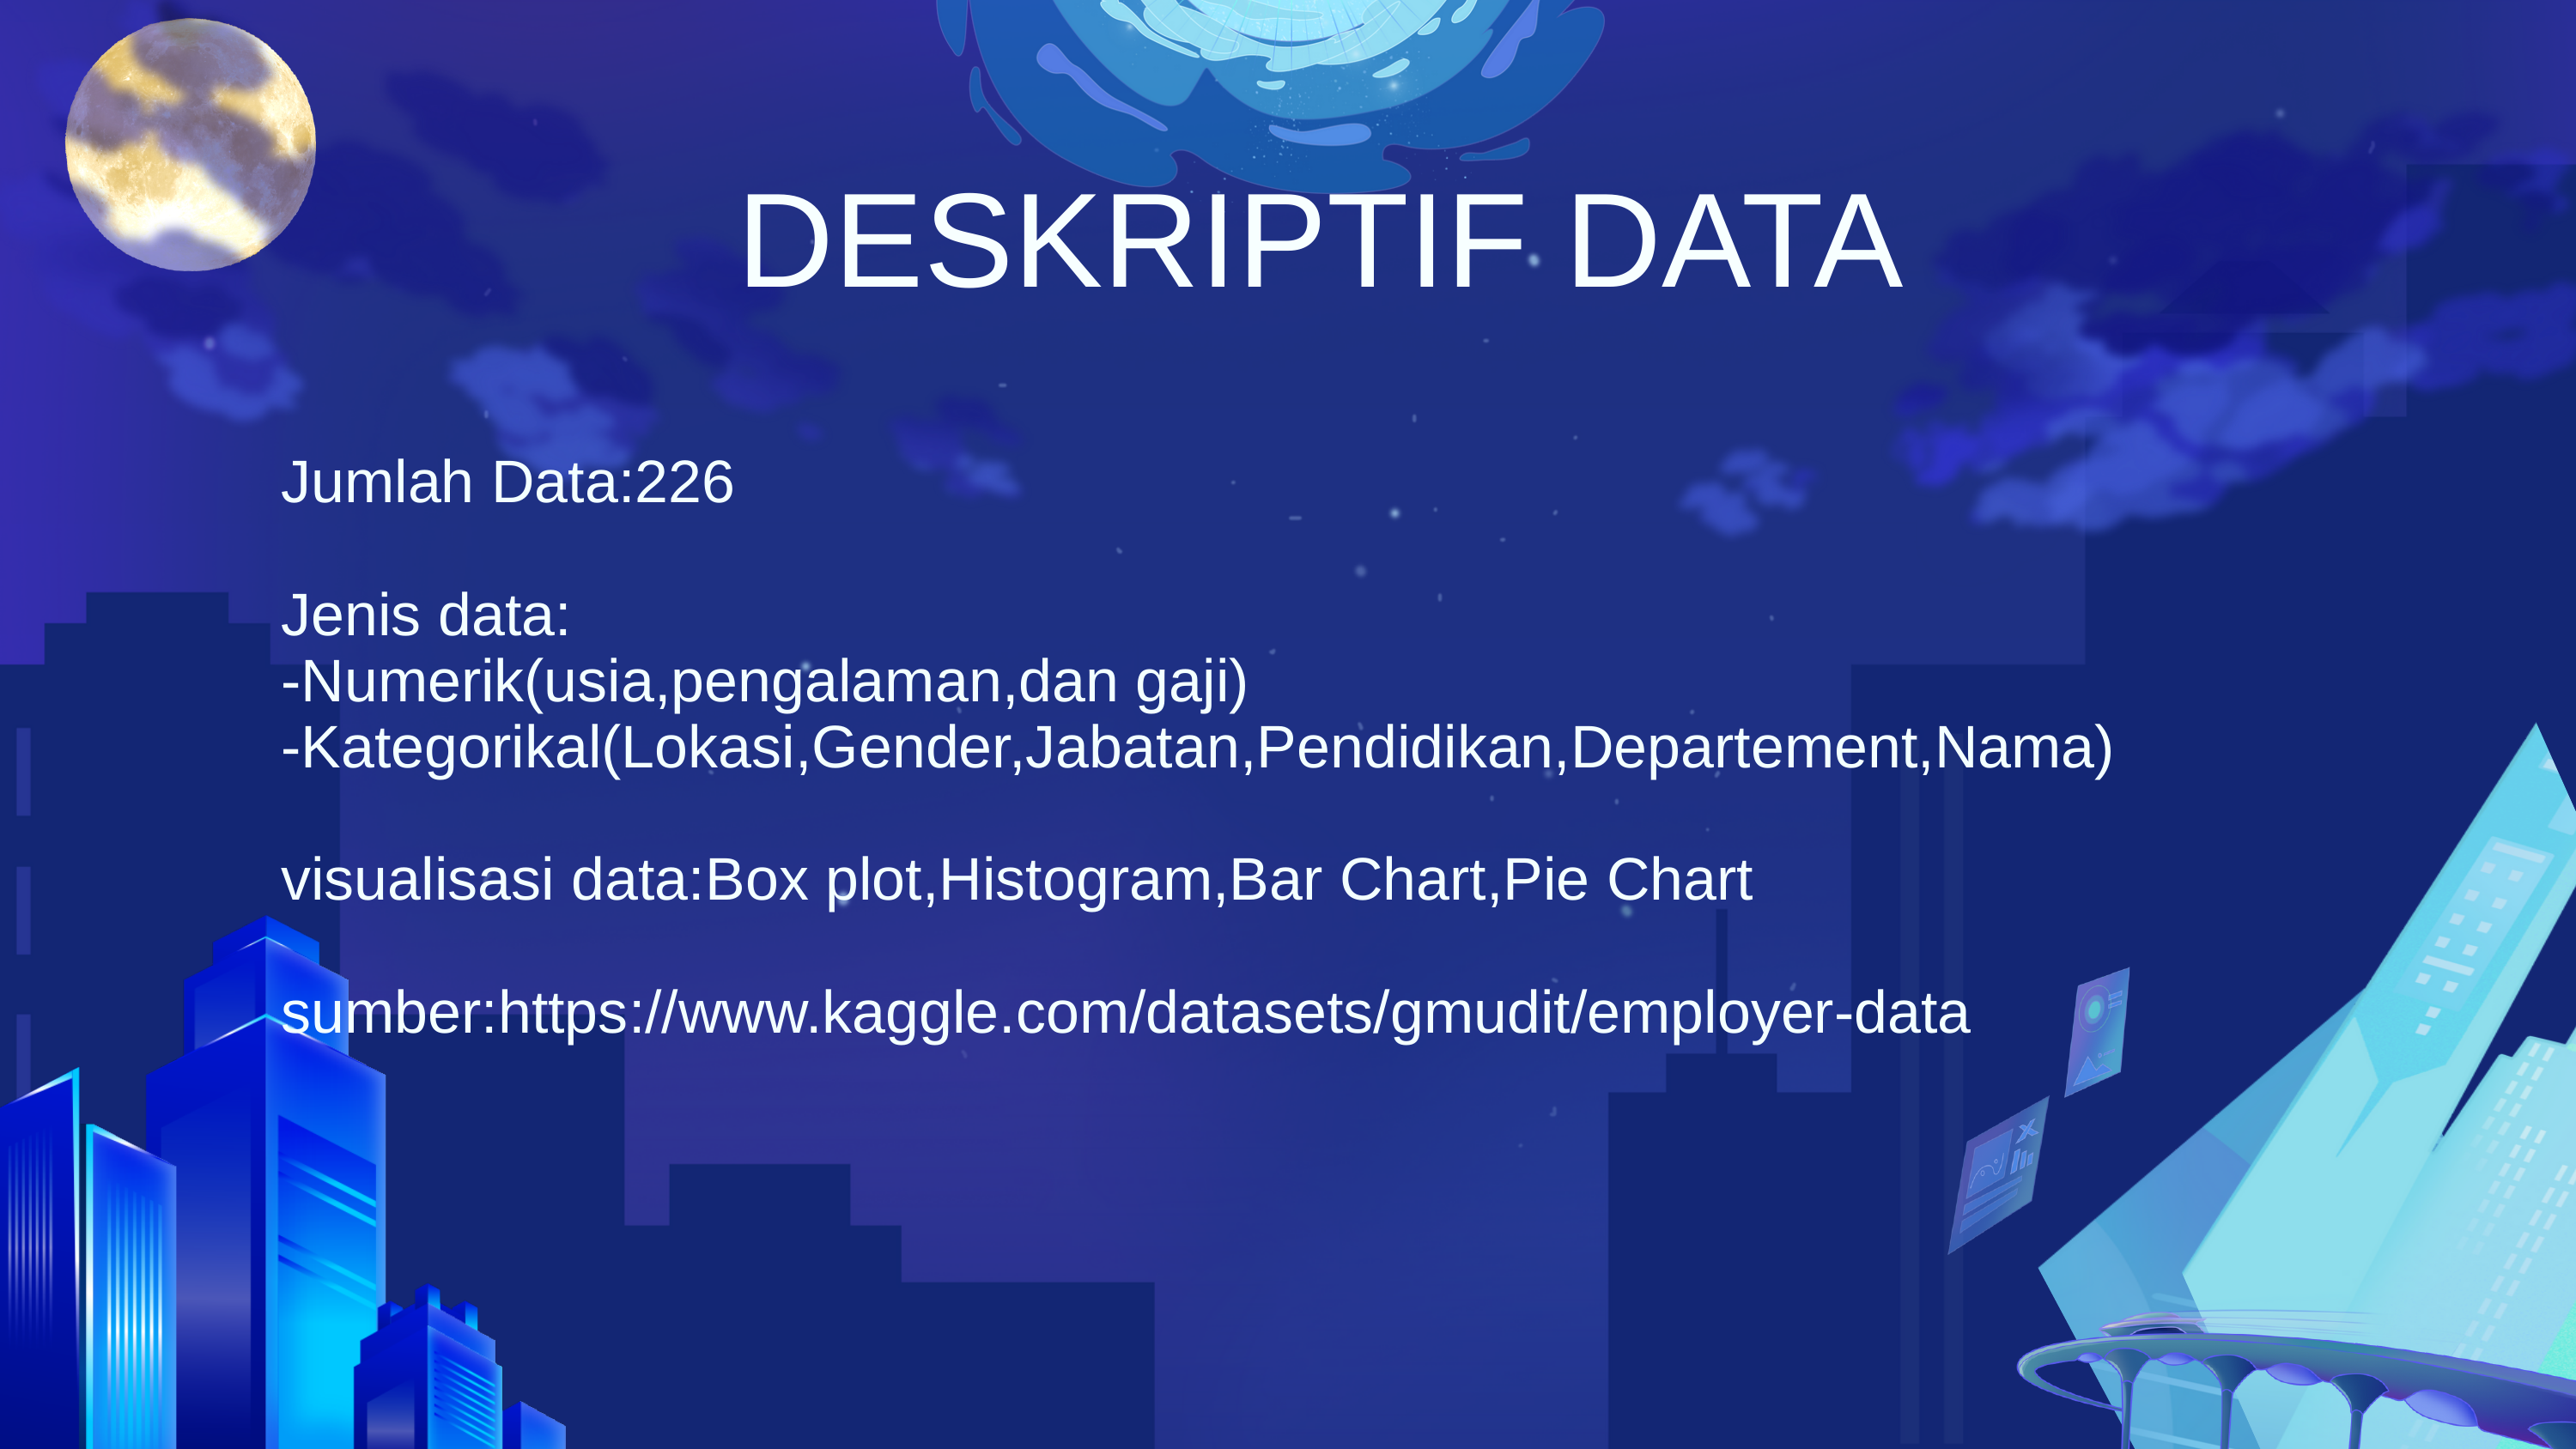

DESKRIPTIF DATA
Jumlah Data:226

Jenis data:
-Numerik(usia,pengalaman,dan gaji)
-Kategorikal(Lokasi,Gender,Jabatan,Pendidikan,Departement,Nama)

visualisasi data:Box plot,Histogram,Bar Chart,Pie Chart

sumber:https://www.kaggle.com/datasets/gmudit/employer-data